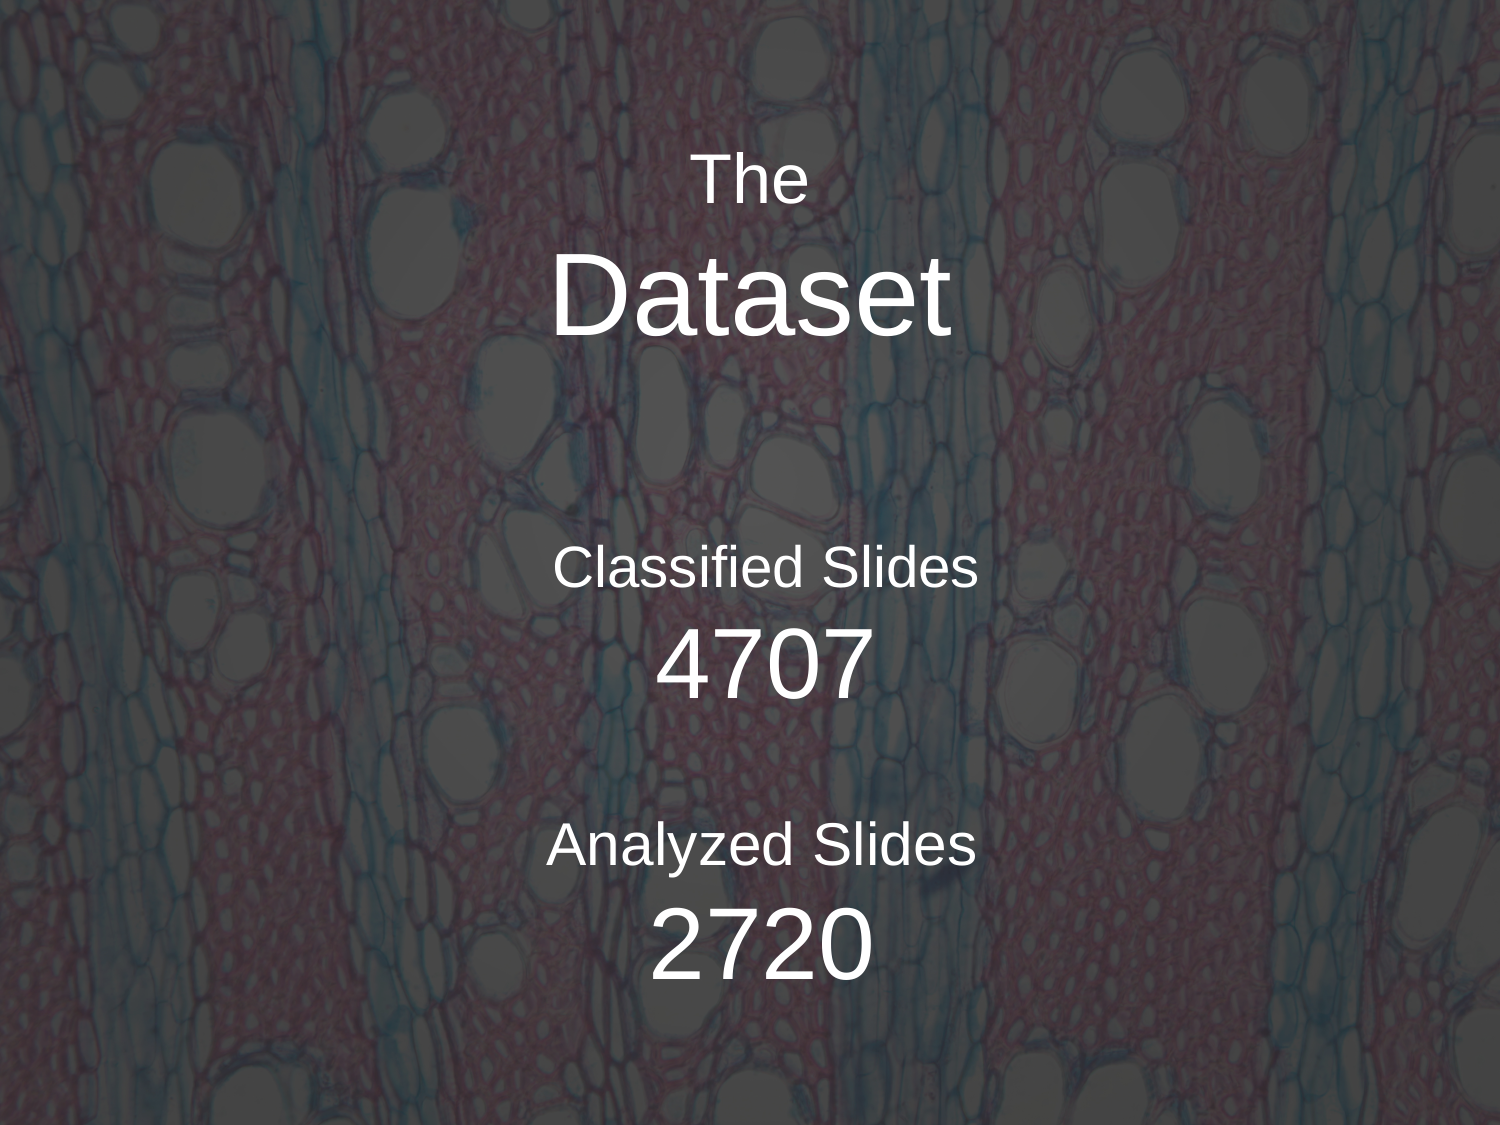

# The Dataset
Classified Slides
4707
Analyzed Slides
2720